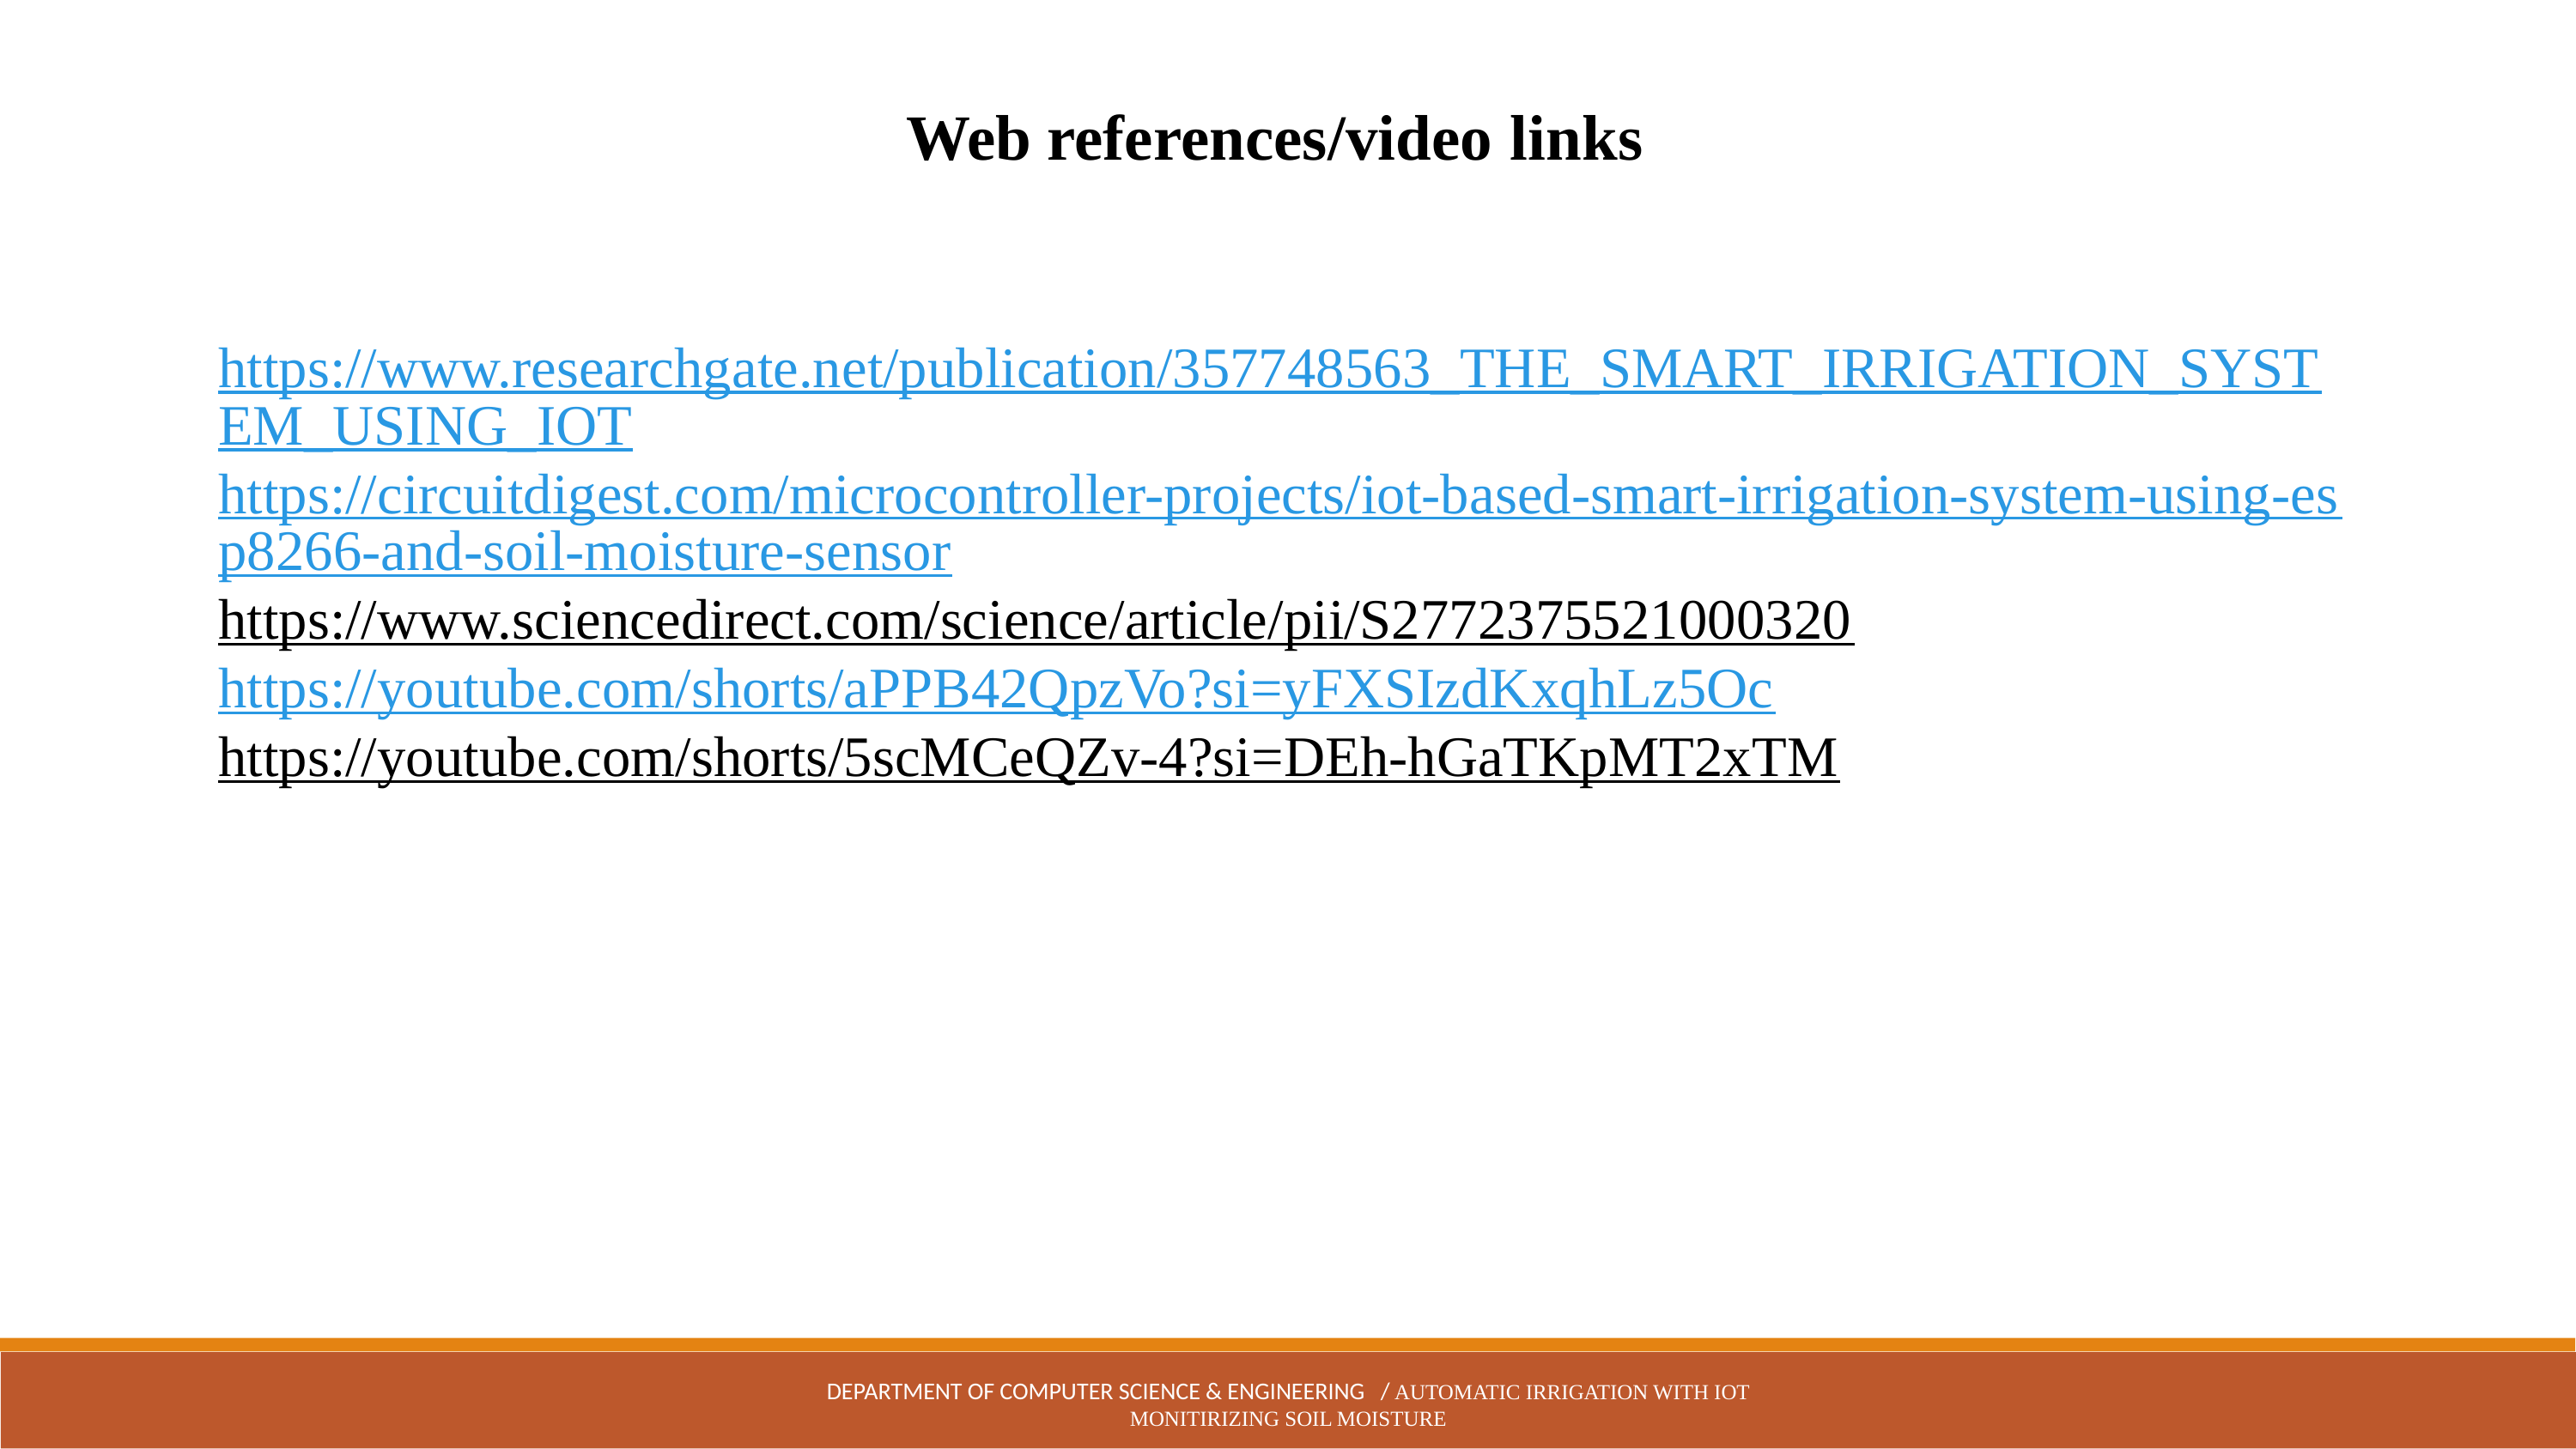

Web references/video links

 https://www.researchgate.net/publication/357748563_THE_SMART_IRRIGATION_SYSTEM_USING_IOT
https://circuitdigest.com/microcontroller-projects/iot-based-smart-irrigation-system-using-esp8266-and-soil-moisture-sensor
https://www.sciencedirect.com/science/article/pii/S2772375521000320
https://youtube.com/shorts/aPPB42QpzVo?si=yFXSIzdKxqhLz5Oc
https://youtube.com/shorts/5scMCeQZv-4?si=DEh-hGaTKpMT2xTM

DEPARTMENT OF COMPUTER SCIENCE & ENGINEERING   / AUTOMATIC IRRIGATION WITH IOT MONITIRIZING SOIL MOISTURE
32